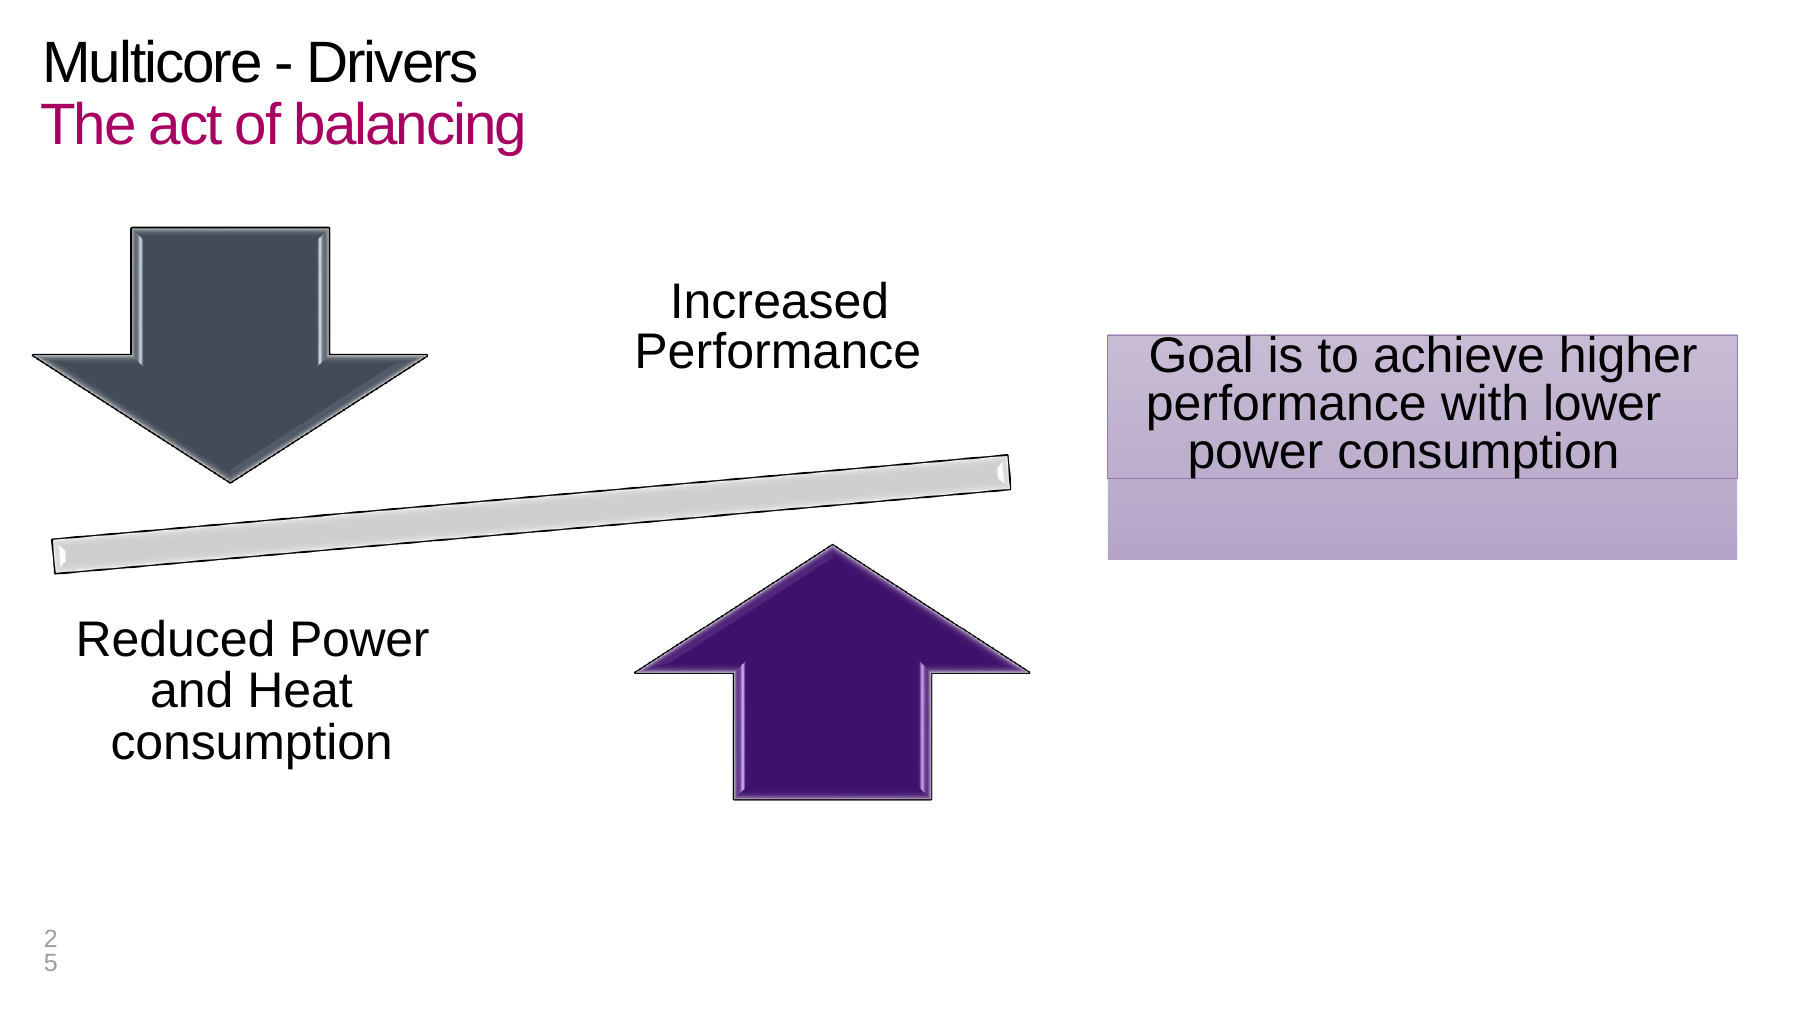

# Multicore - Drivers  The act of balancing

Increased  Performance
Goal is to achieve higher  performance with lower  power consumption

Reduced Power  and Heat  consumption
25